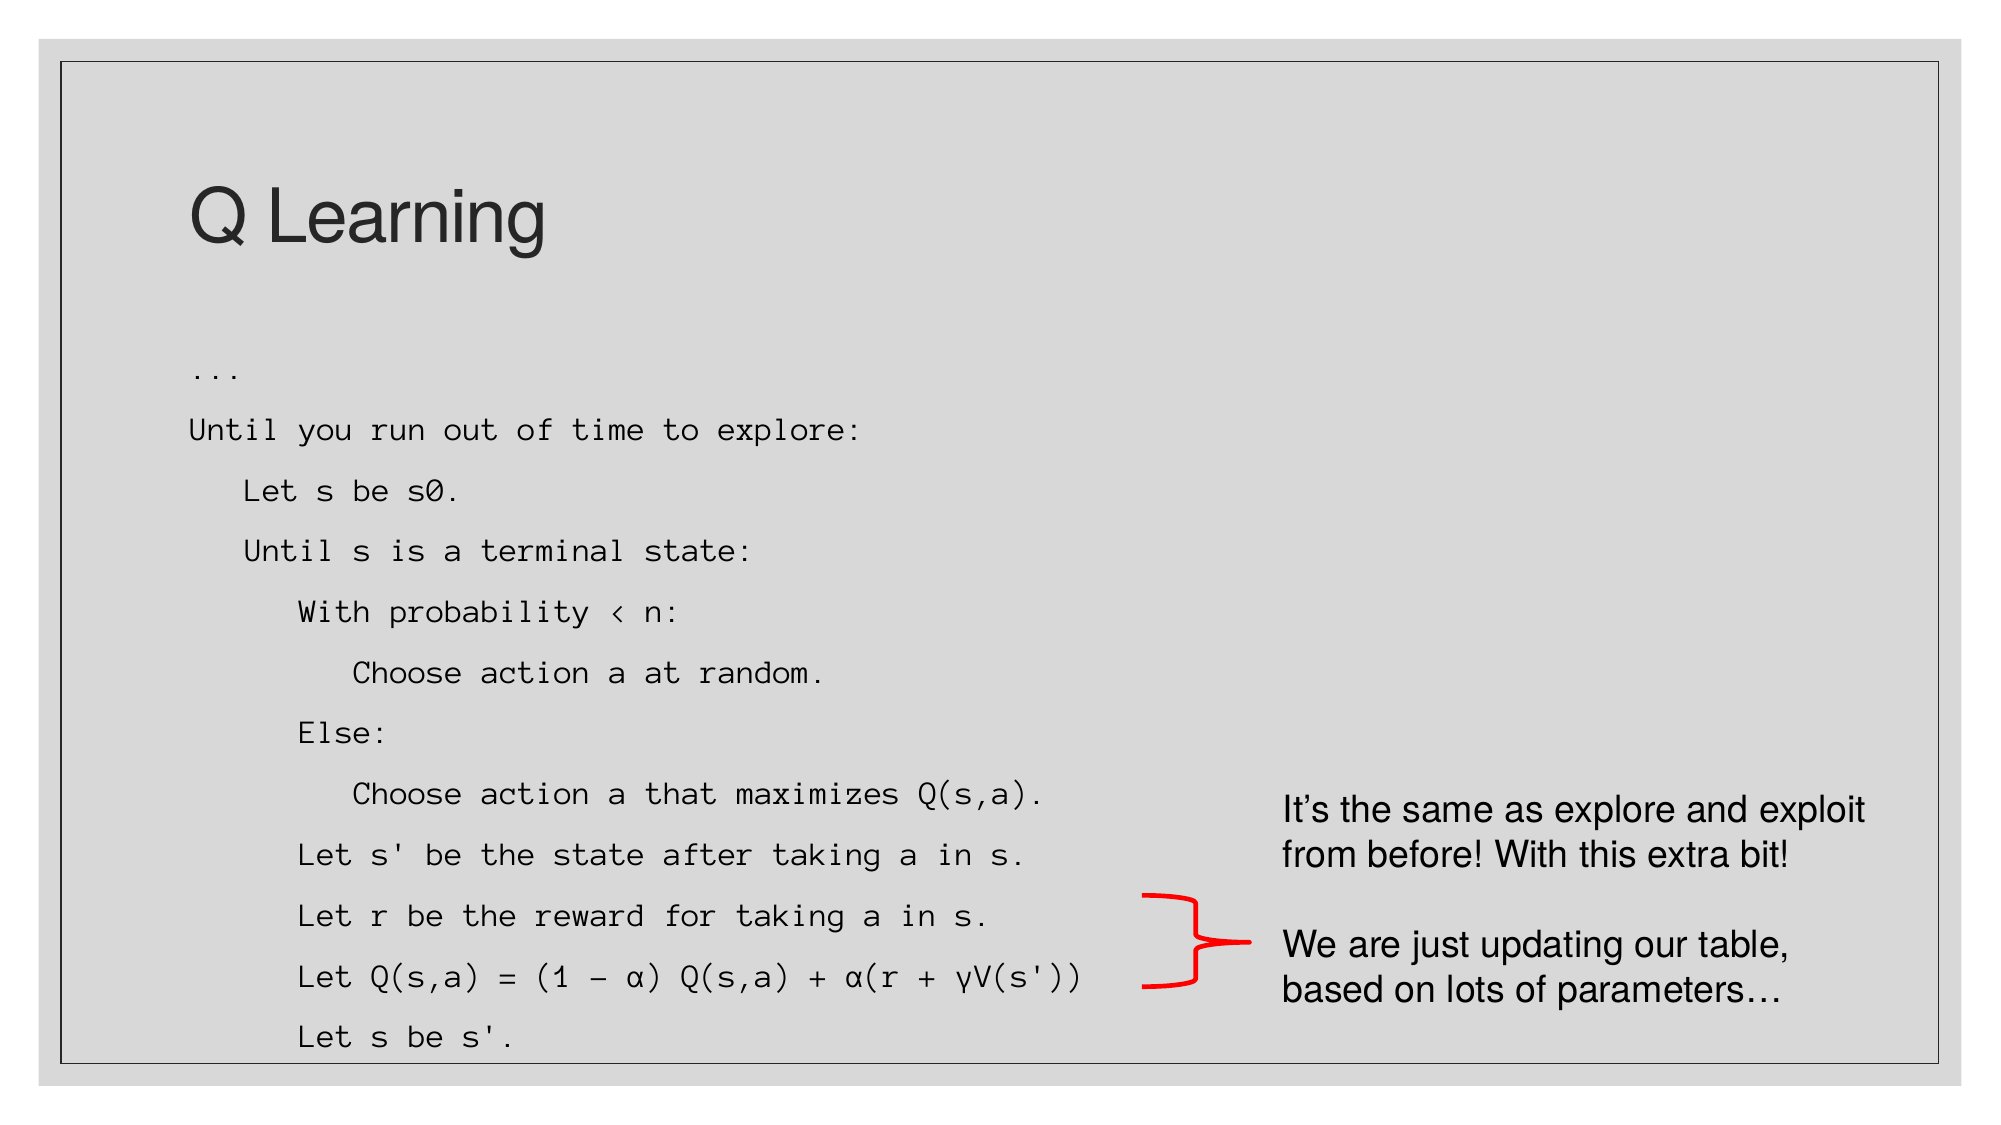

# Q Learning
...
Until you run out of time to explore:
   Let s be s0.
   Until s is a terminal state:
      With probability < n:
         Choose action a at random.
      Else:
         Choose action a that maximizes Q(s,a).
      Let s' be the state after taking a in s.
      Let r be the reward for taking a in s.
      Let Q(s,a) = (1 - α) Q(s,a) + α(r + γV(s'))
      Let s be s'.

It’s the same as explore and exploit from before! With this extra bit!

We are just updating our table, based on lots of parameters…